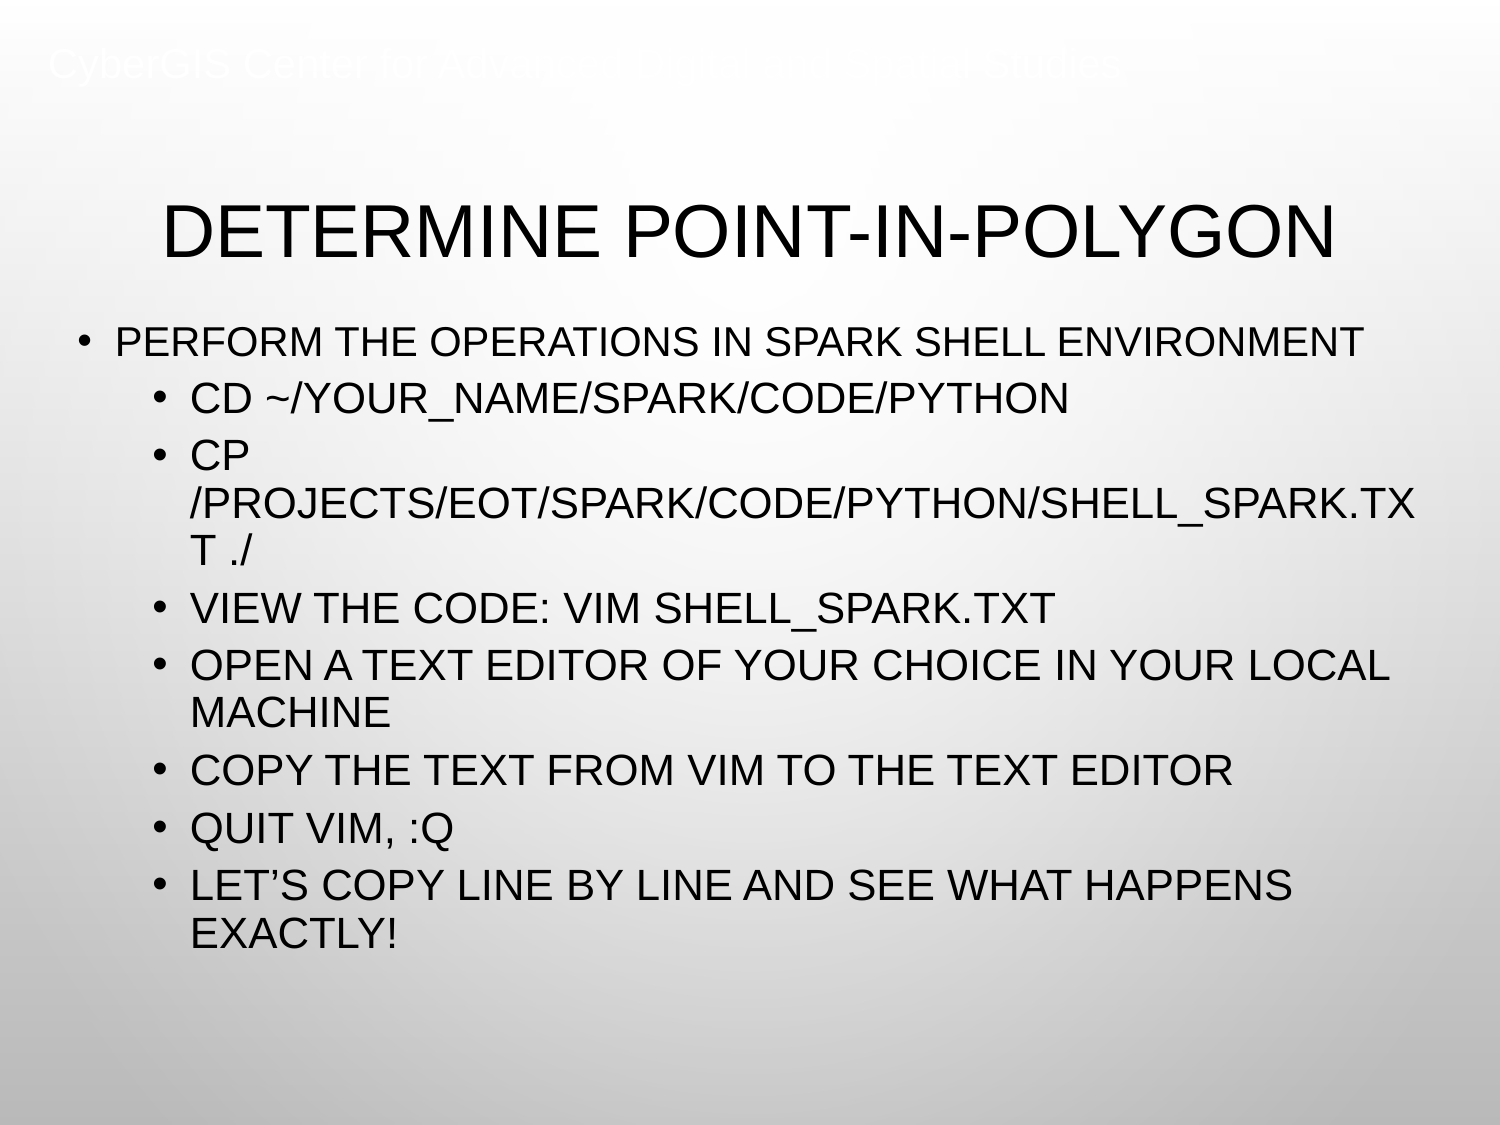

# Determine point-in-polygon
Perform the operations in Spark Shell environment
cd ~/your_name/spark/code/python
cp /projects/EOT/spark/code/python/shell_spark.txt ./
View the code: vim shell_spark.txt
Open a text editor of your choice in your local machine
Copy the text from vim to the text editor
Quit vim, :q
Let’s copy line by line and see what happens exactly!